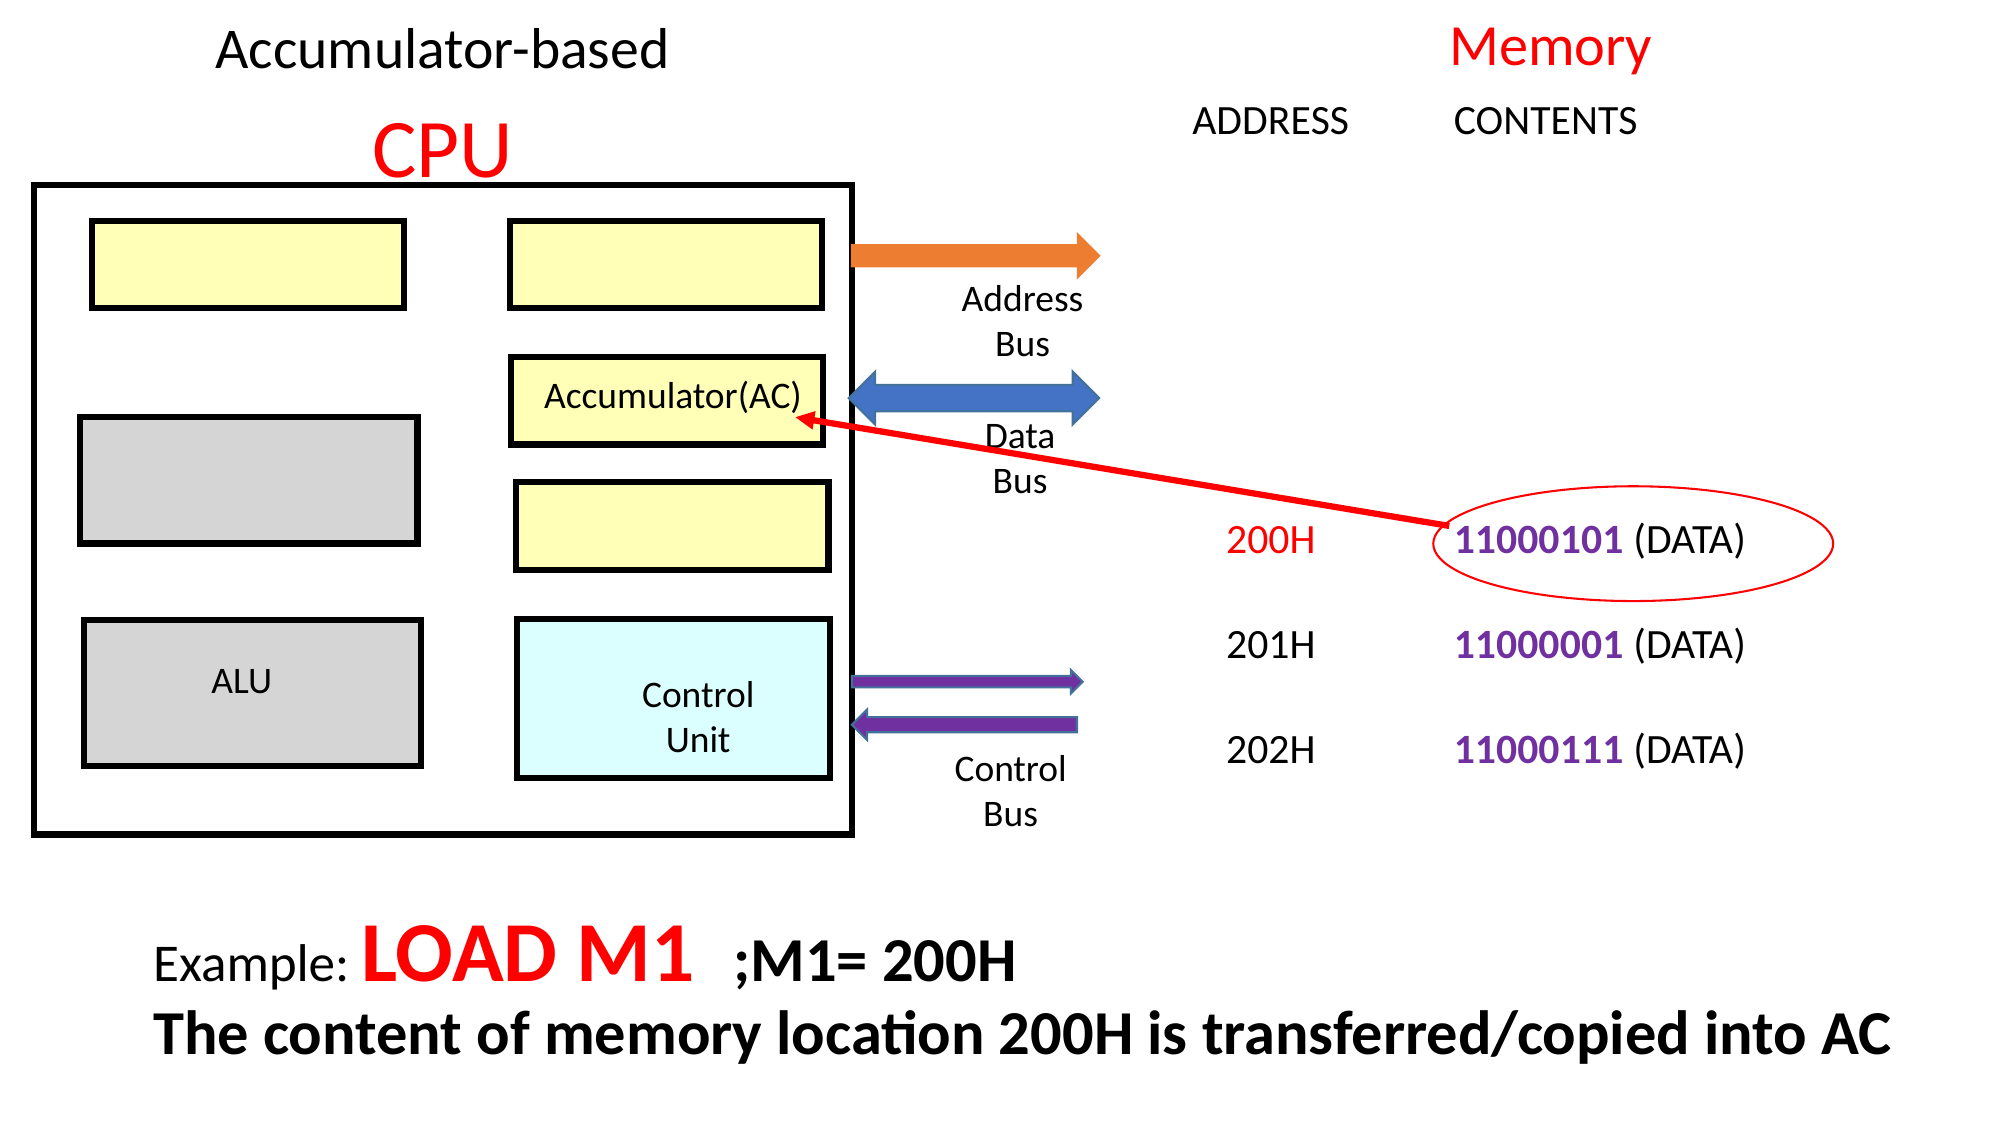

Memory
# Accumulator-based
CPU
| ADDRESS | CONTENTS |
| --- | --- |
|  |  |
|  |  |
|  |  |
| 200H | 11000101 (DATA) |
| 201H | 11000001 (DATA) |
| 202H | 11000111 (DATA) |

Address
Bus

Accumulator(AC)

Data
Bus

ALU
Control
Unit

Control
Bus
Example: LOAD M1  ;M1= 200H
The content of memory location 200H is transferred/copied into AC